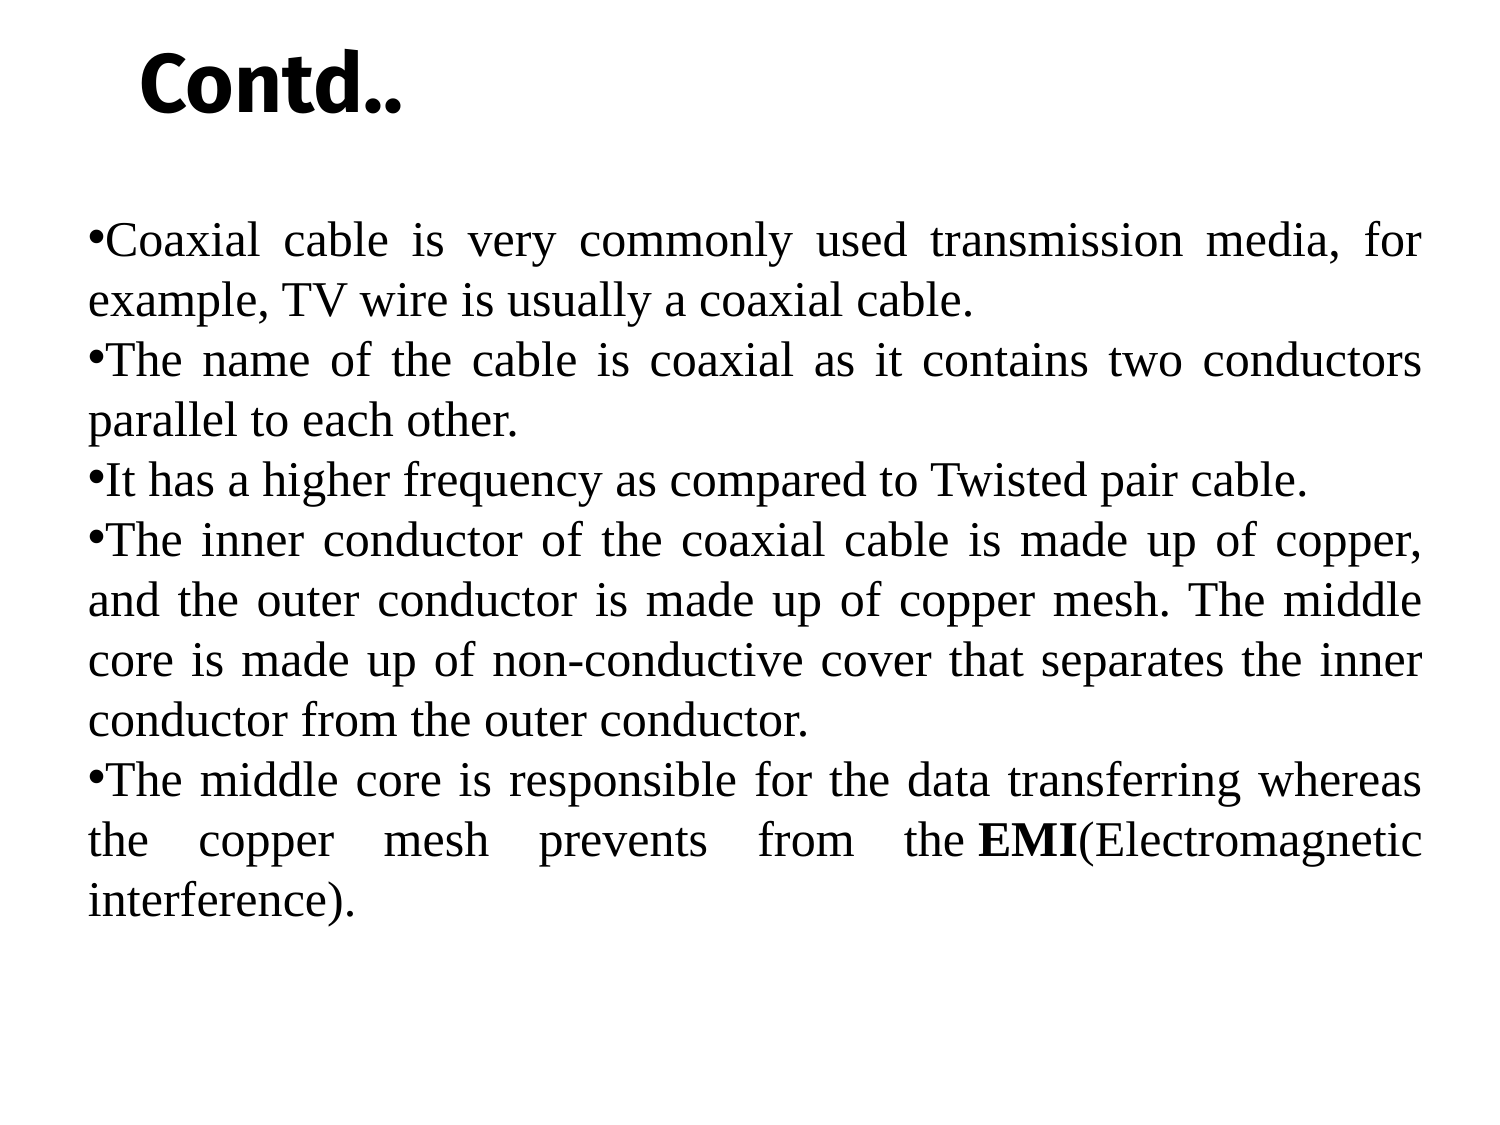

# Contd..
Coaxial cable is very commonly used transmission media, for example, TV wire is usually a coaxial cable.
The name of the cable is coaxial as it contains two conductors parallel to each other.
It has a higher frequency as compared to Twisted pair cable.
The inner conductor of the coaxial cable is made up of copper, and the outer conductor is made up of copper mesh. The middle core is made up of non-conductive cover that separates the inner conductor from the outer conductor.
The middle core is responsible for the data transferring whereas the copper mesh prevents from the EMI(Electromagnetic interference).